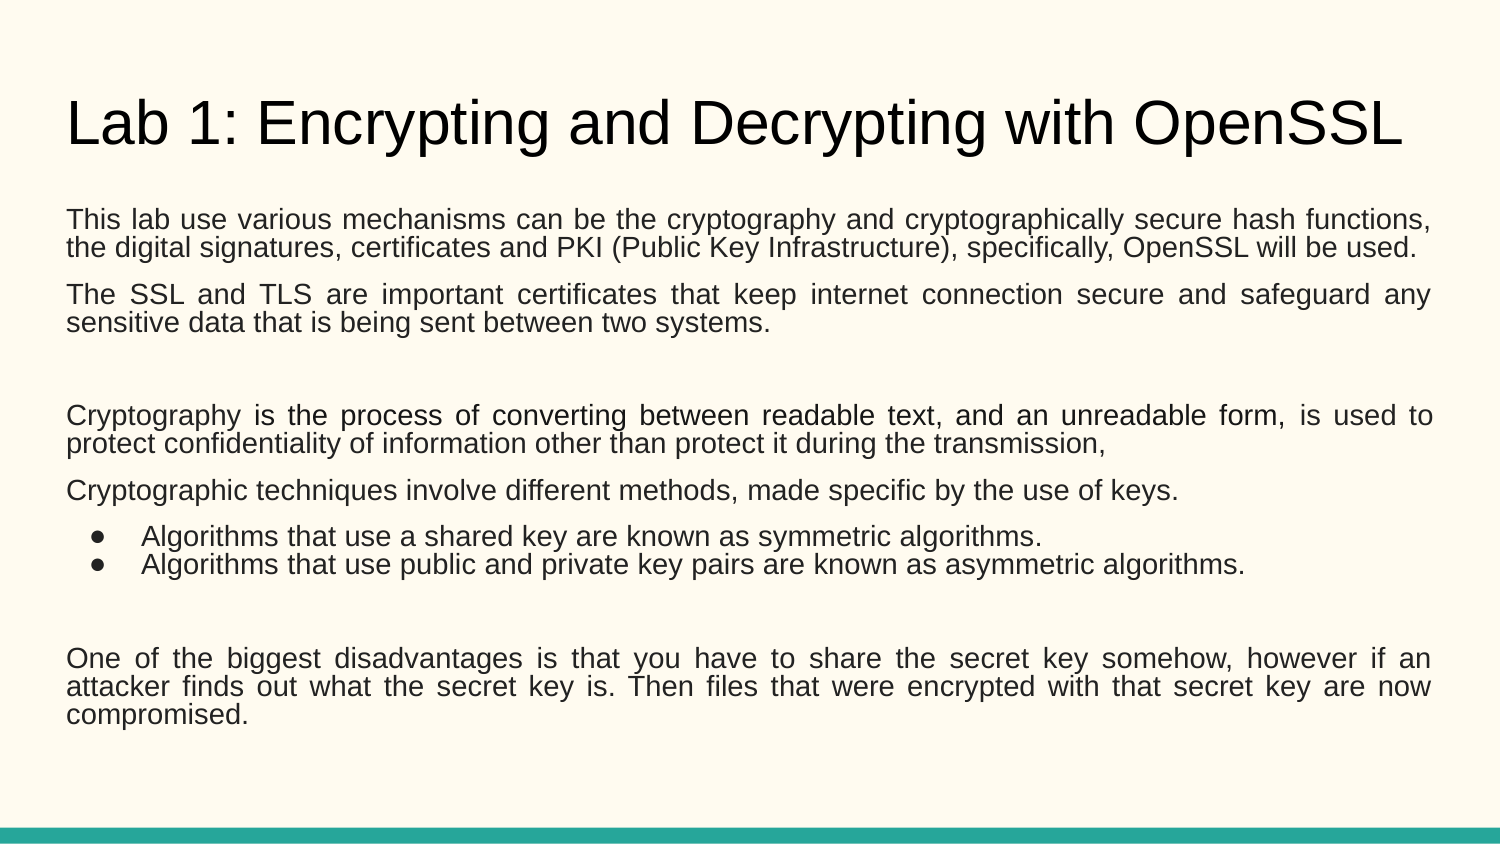

# Lab 1: Encrypting and Decrypting with OpenSSL
This lab use various mechanisms can be the cryptography and cryptographically secure hash functions, the digital signatures, certificates and PKI (Public Key Infrastructure), specifically, OpenSSL will be used.
The SSL and TLS are important certificates that keep internet connection secure and safeguard any sensitive data that is being sent between two systems.

Cryptography is the process of converting between readable text, and an unreadable form, is used to protect confidentiality of information other than protect it during the transmission,
Cryptographic techniques involve different methods, made specific by the use of keys.
Algorithms that use a shared key are known as symmetric algorithms.
Algorithms that use public and private key pairs are known as asymmetric algorithms.

One of the biggest disadvantages is that you have to share the secret key somehow, however if an attacker finds out what the secret key is. Then files that were encrypted with that secret key are now compromised.